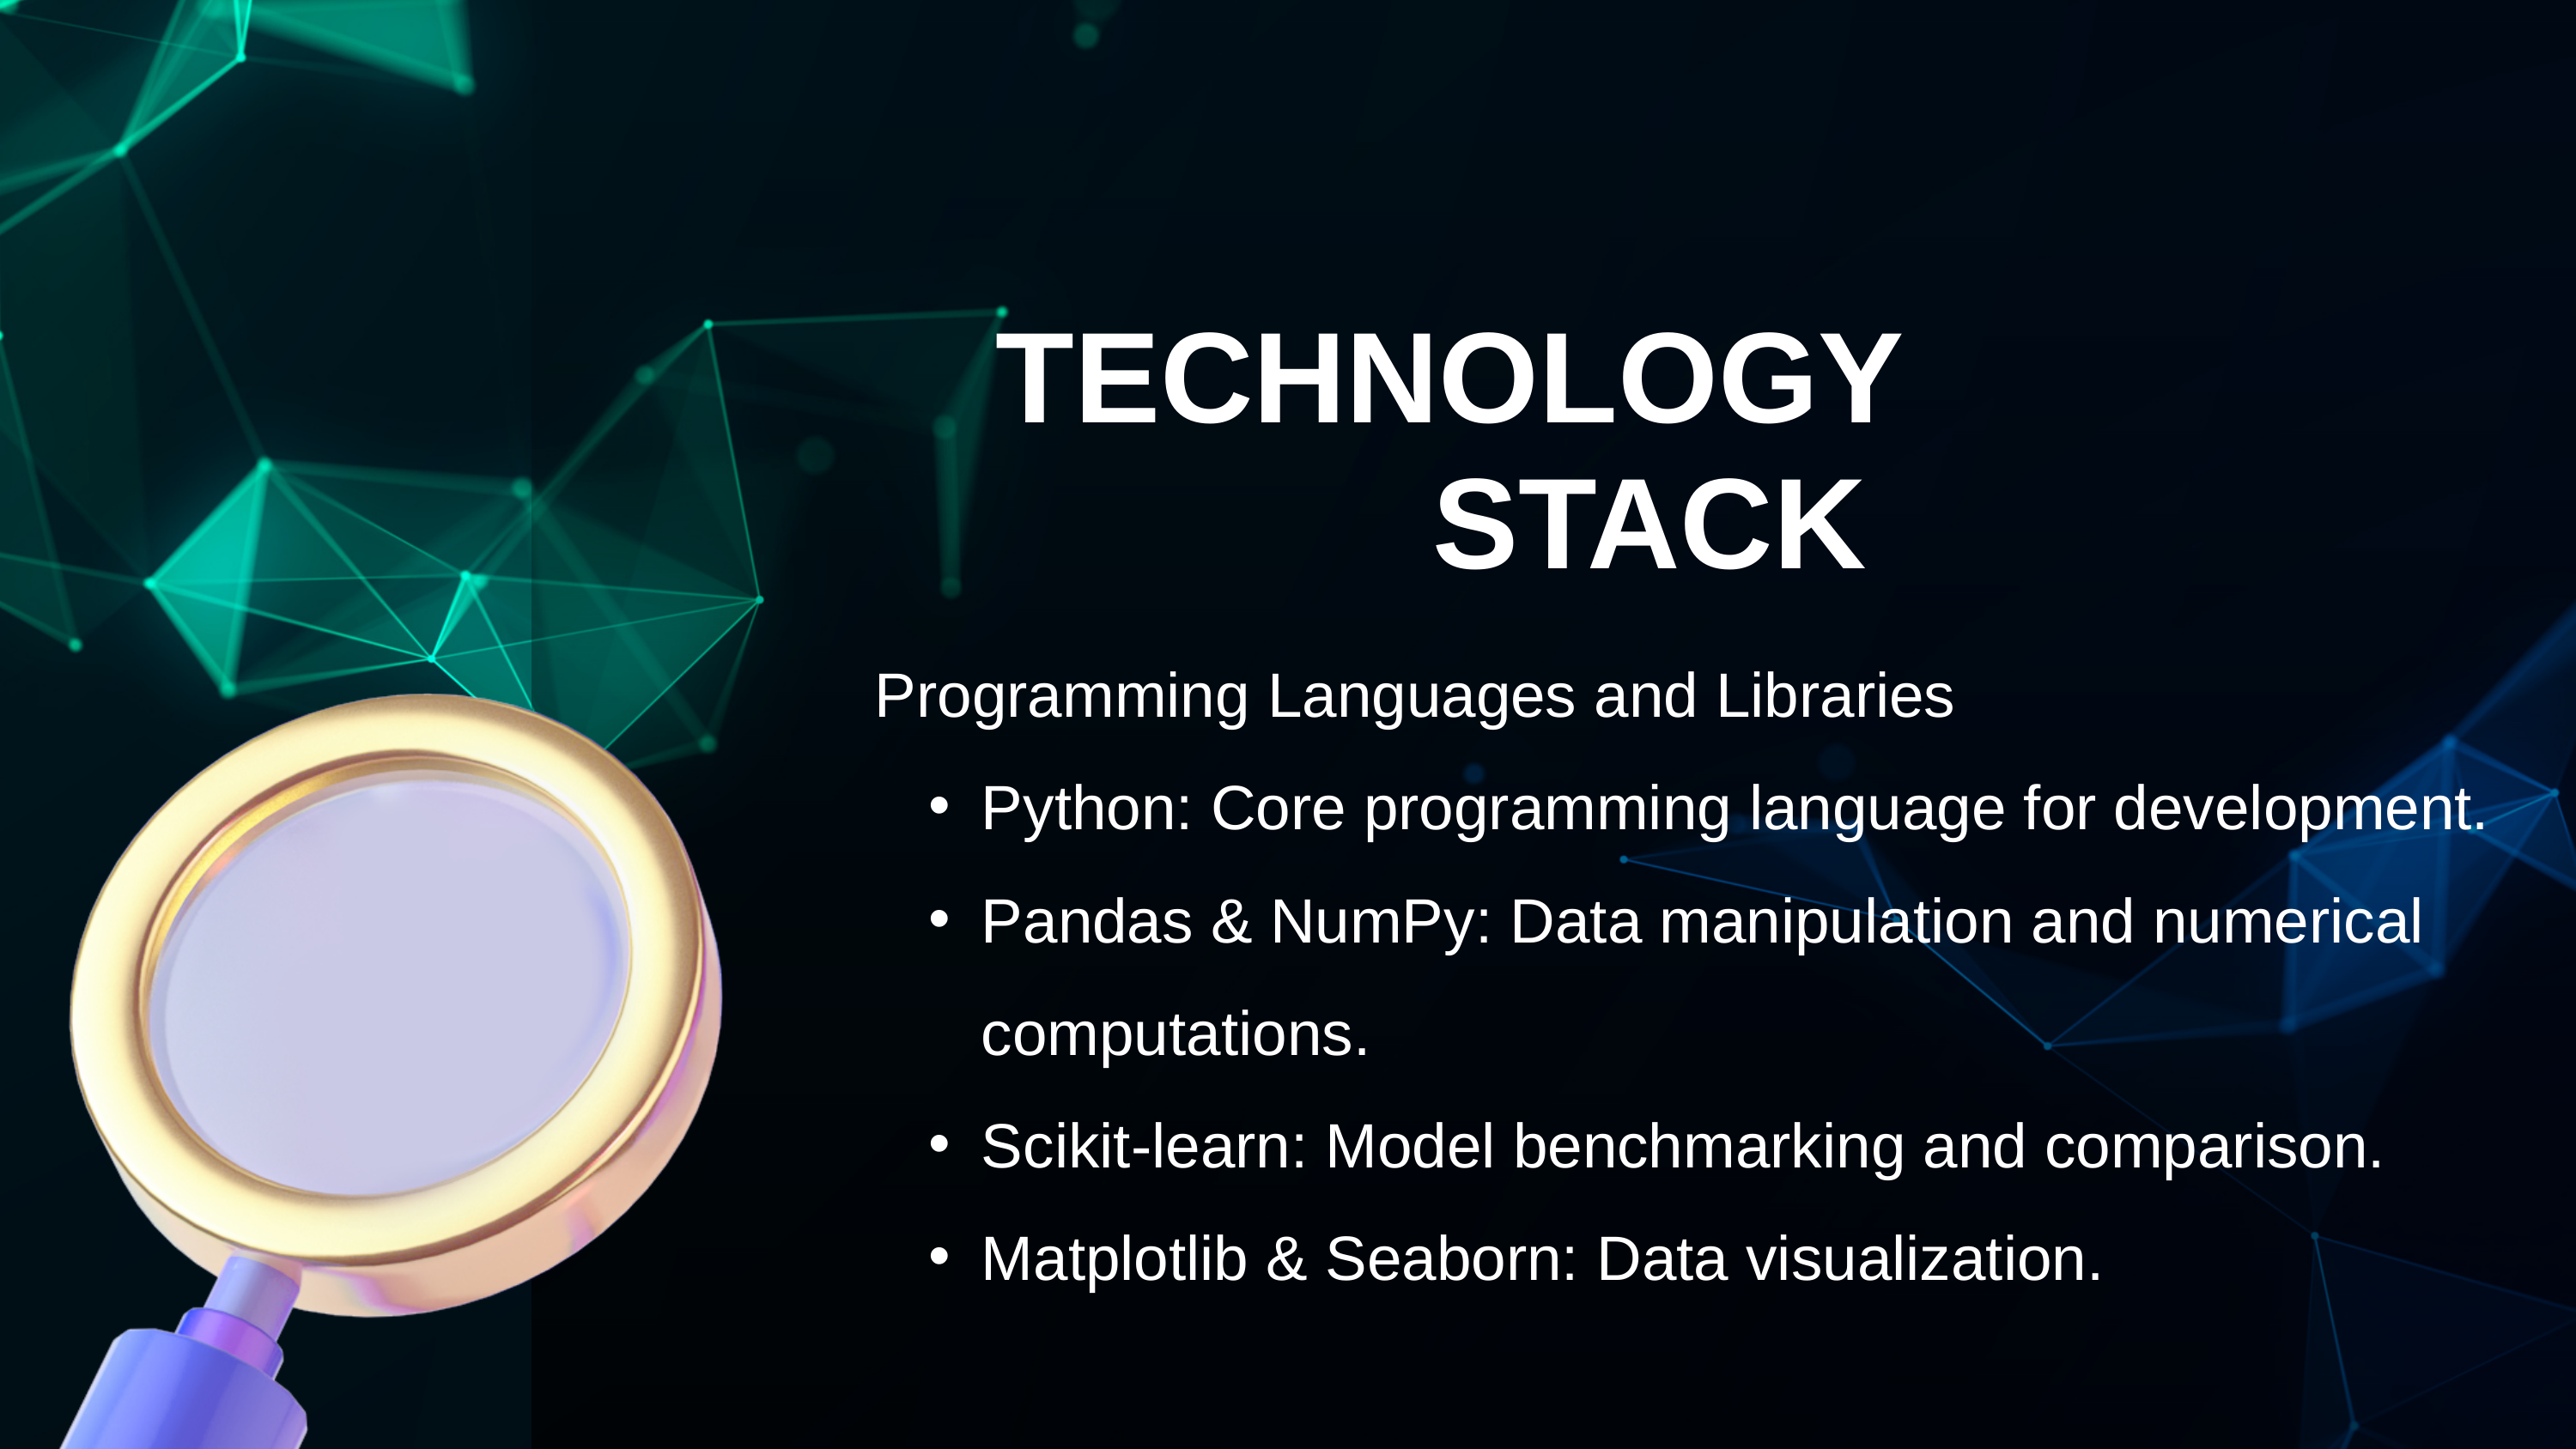

TECHNOLOGY STACK
Programming Languages and Libraries
Python: Core programming language for development.
Pandas & NumPy: Data manipulation and numerical computations.
Scikit-learn: Model benchmarking and comparison.
Matplotlib & Seaborn: Data visualization.